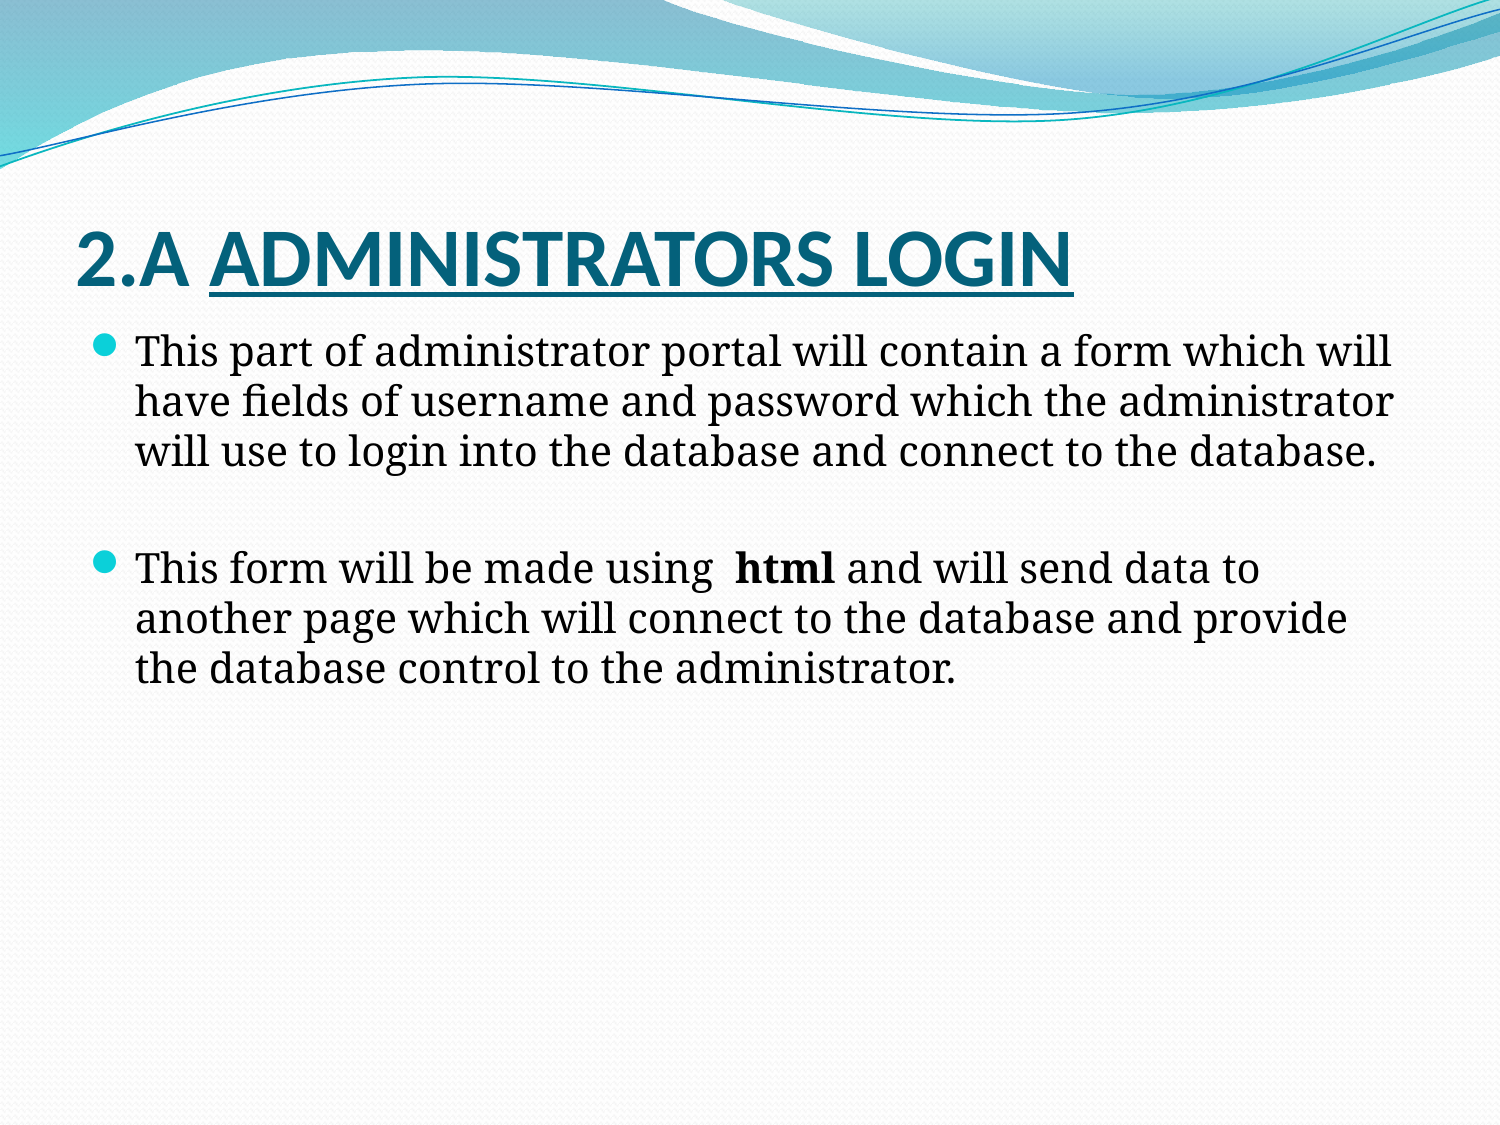

# 2.A ADMINISTRATORS LOGIN
This part of administrator portal will contain a form which will have fields of username and password which the administrator will use to login into the database and connect to the database.

This form will be made using  html and will send data to another page which will connect to the database and provide the database control to the administrator.